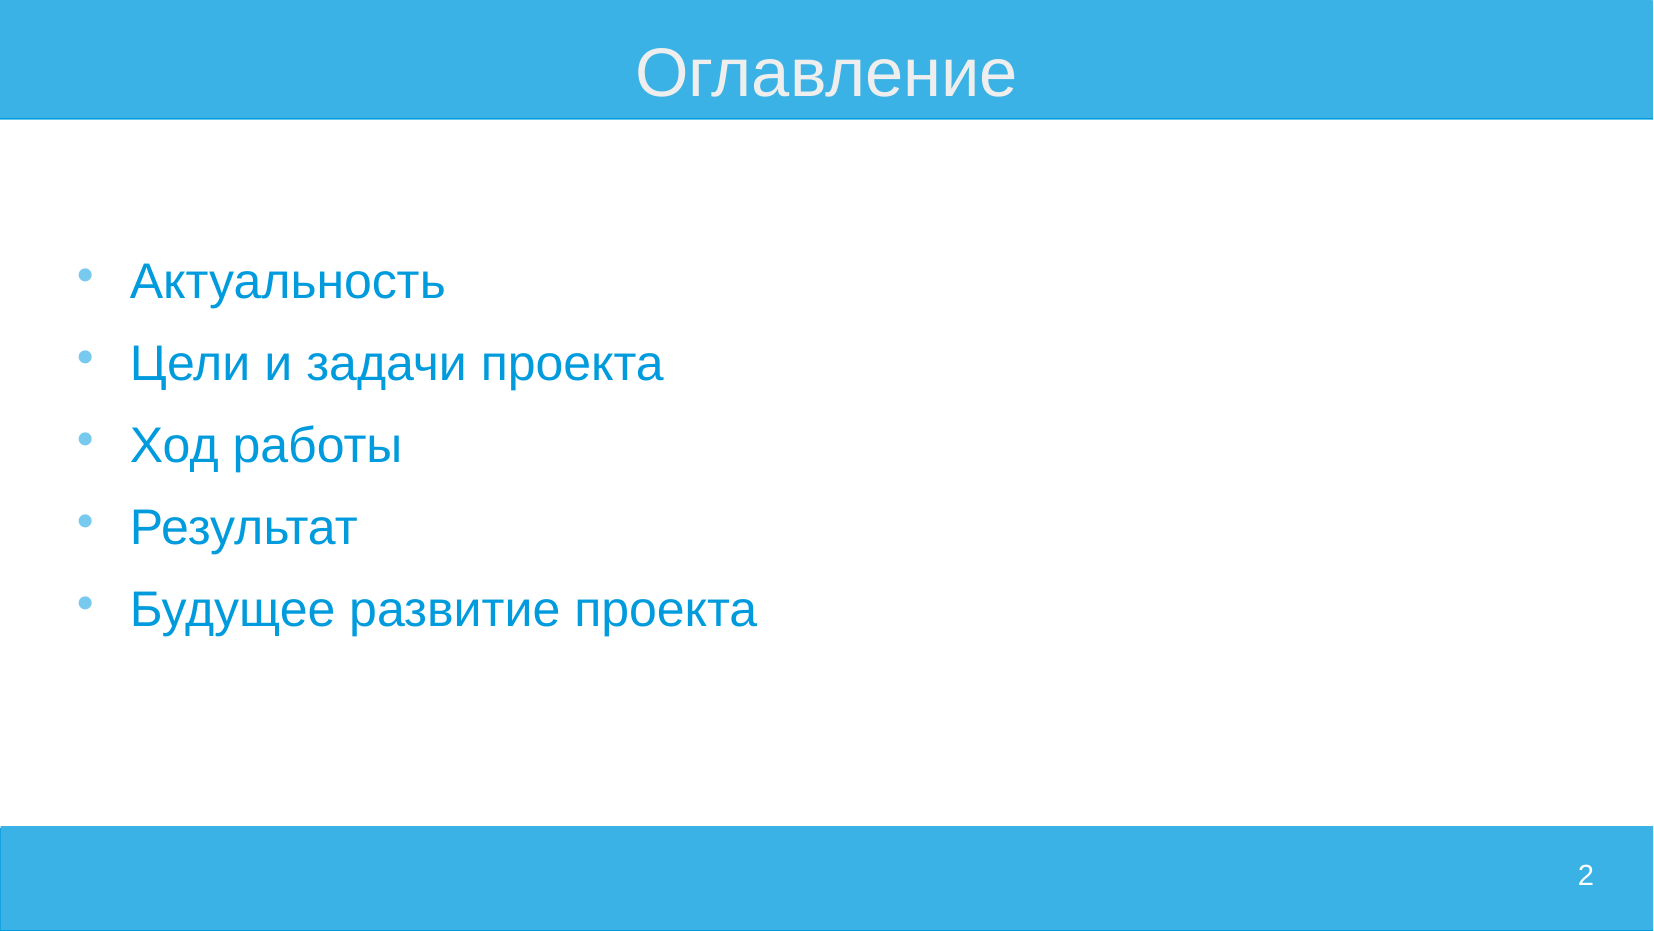

# Оглавление
Актуальность
Цели и задачи проекта
Ход работы
Результат
Будущее развитие проекта
2